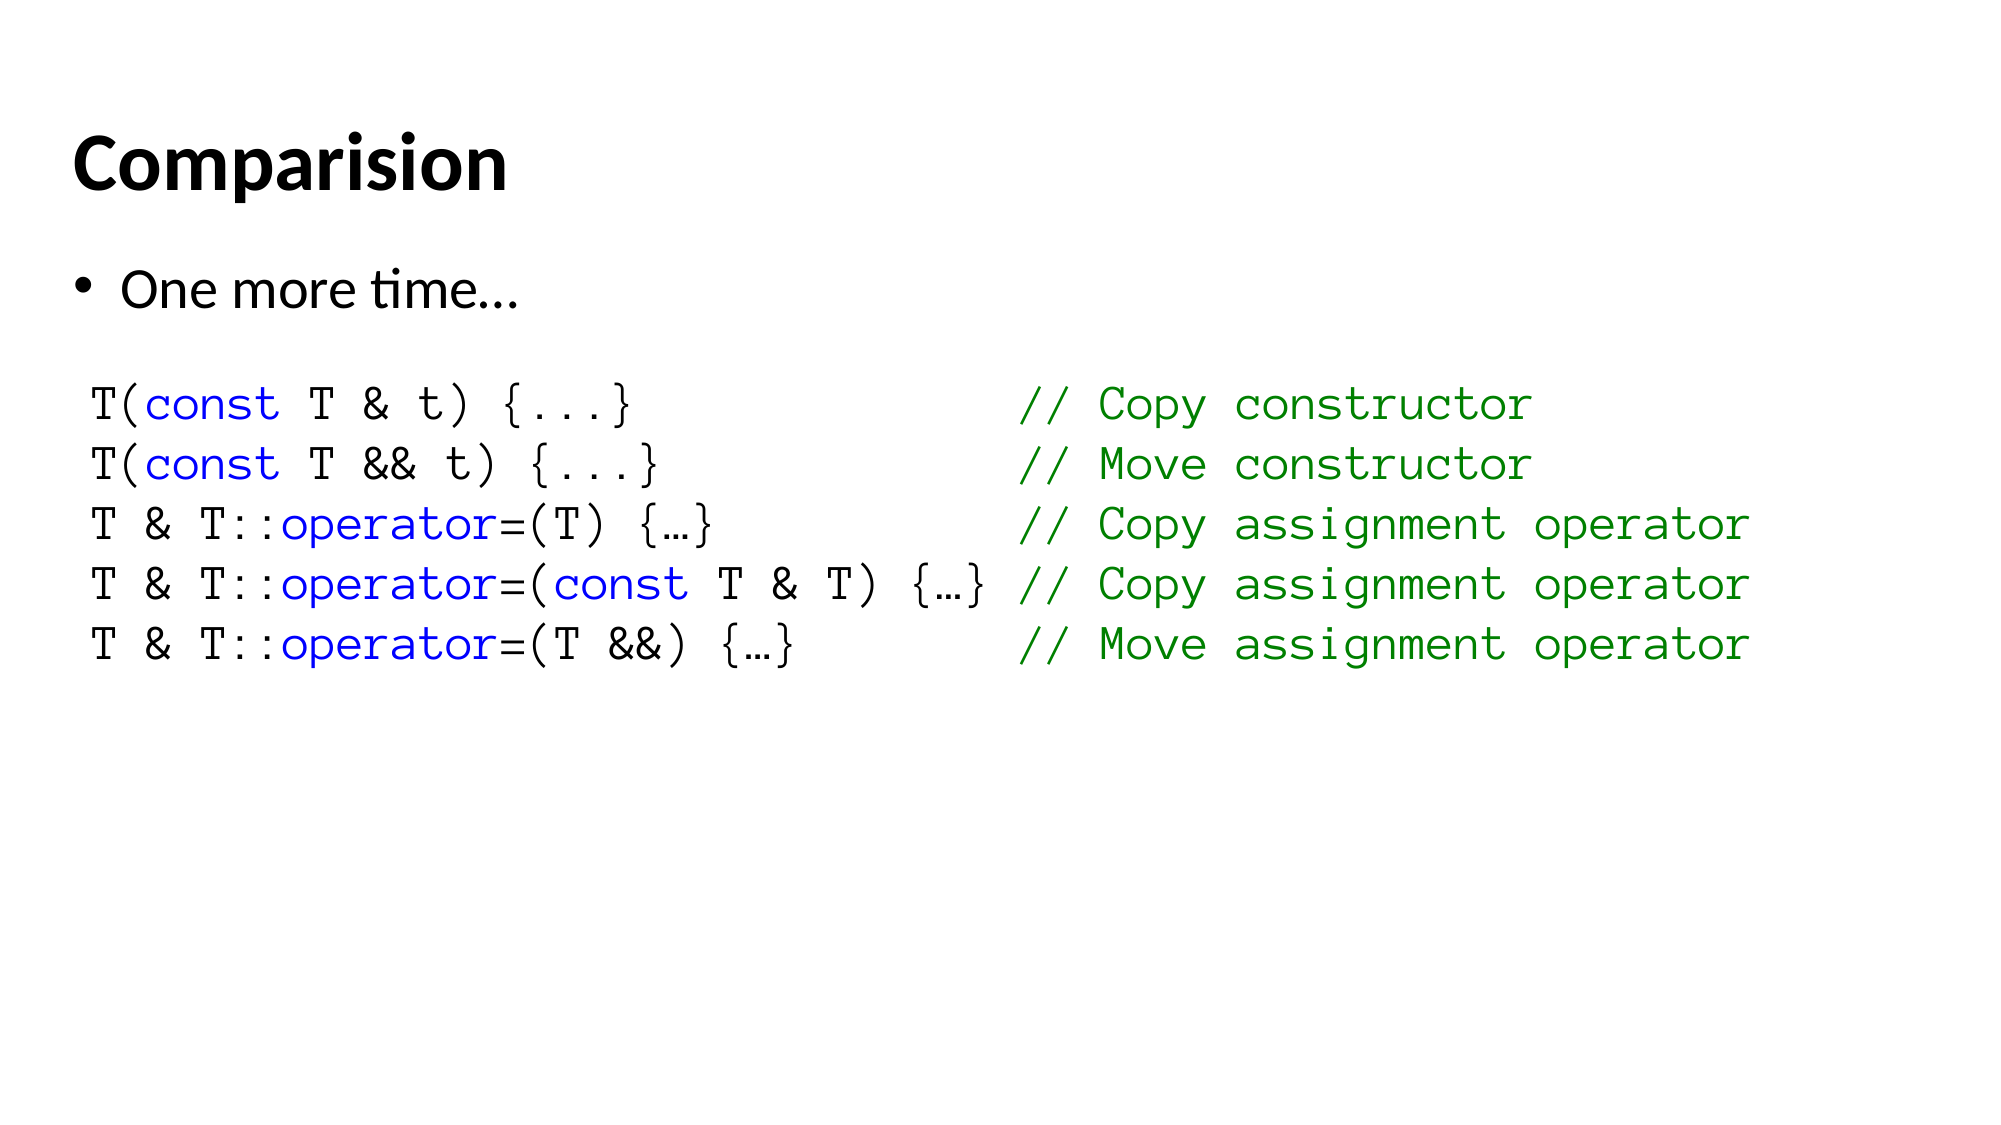

Comparision
One more time…
T(const T & t) {...}              // Copy constructor
T(const T && t) {...}             // Move constructor
T & T::operator=(T) {…}           // Copy assignment operator
T & T::operator=(const T & T) {…} // Copy assignment operator
T & T::operator=(T &&) {…}        // Move assignment operator